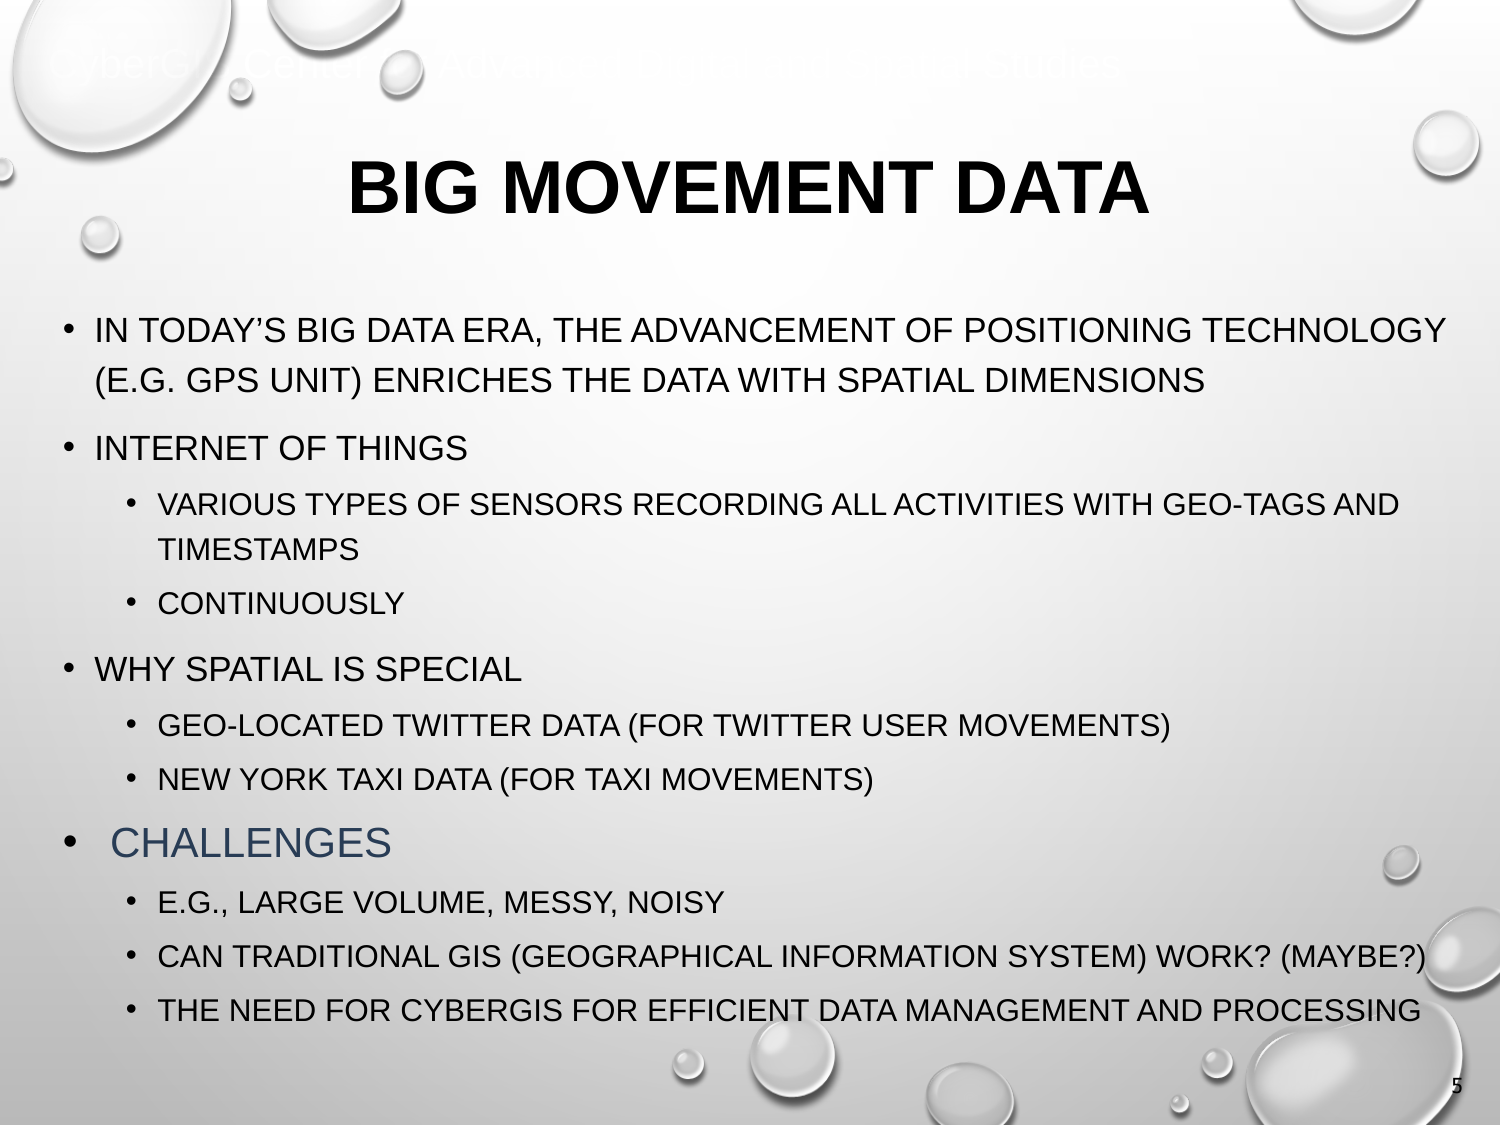

# Big Movement Data
In today’s Big Data era, the advancement of positioning technology (e.g. GPS unit) enriches the data with spatial dimensions
Internet of Things
Various types of sensors recording all activities with geo-tags and timestamps
Continuously
Why spatial is special
Geo-located Twitter data (for Twitter user movements)
New York taxi data (for taxi movements)
Challenges
e.g., large volume, messy, noisy
Can traditional GIS (geographical information system) work? (maybe?)
The need for cyberGIS for efficient data management and processing

5